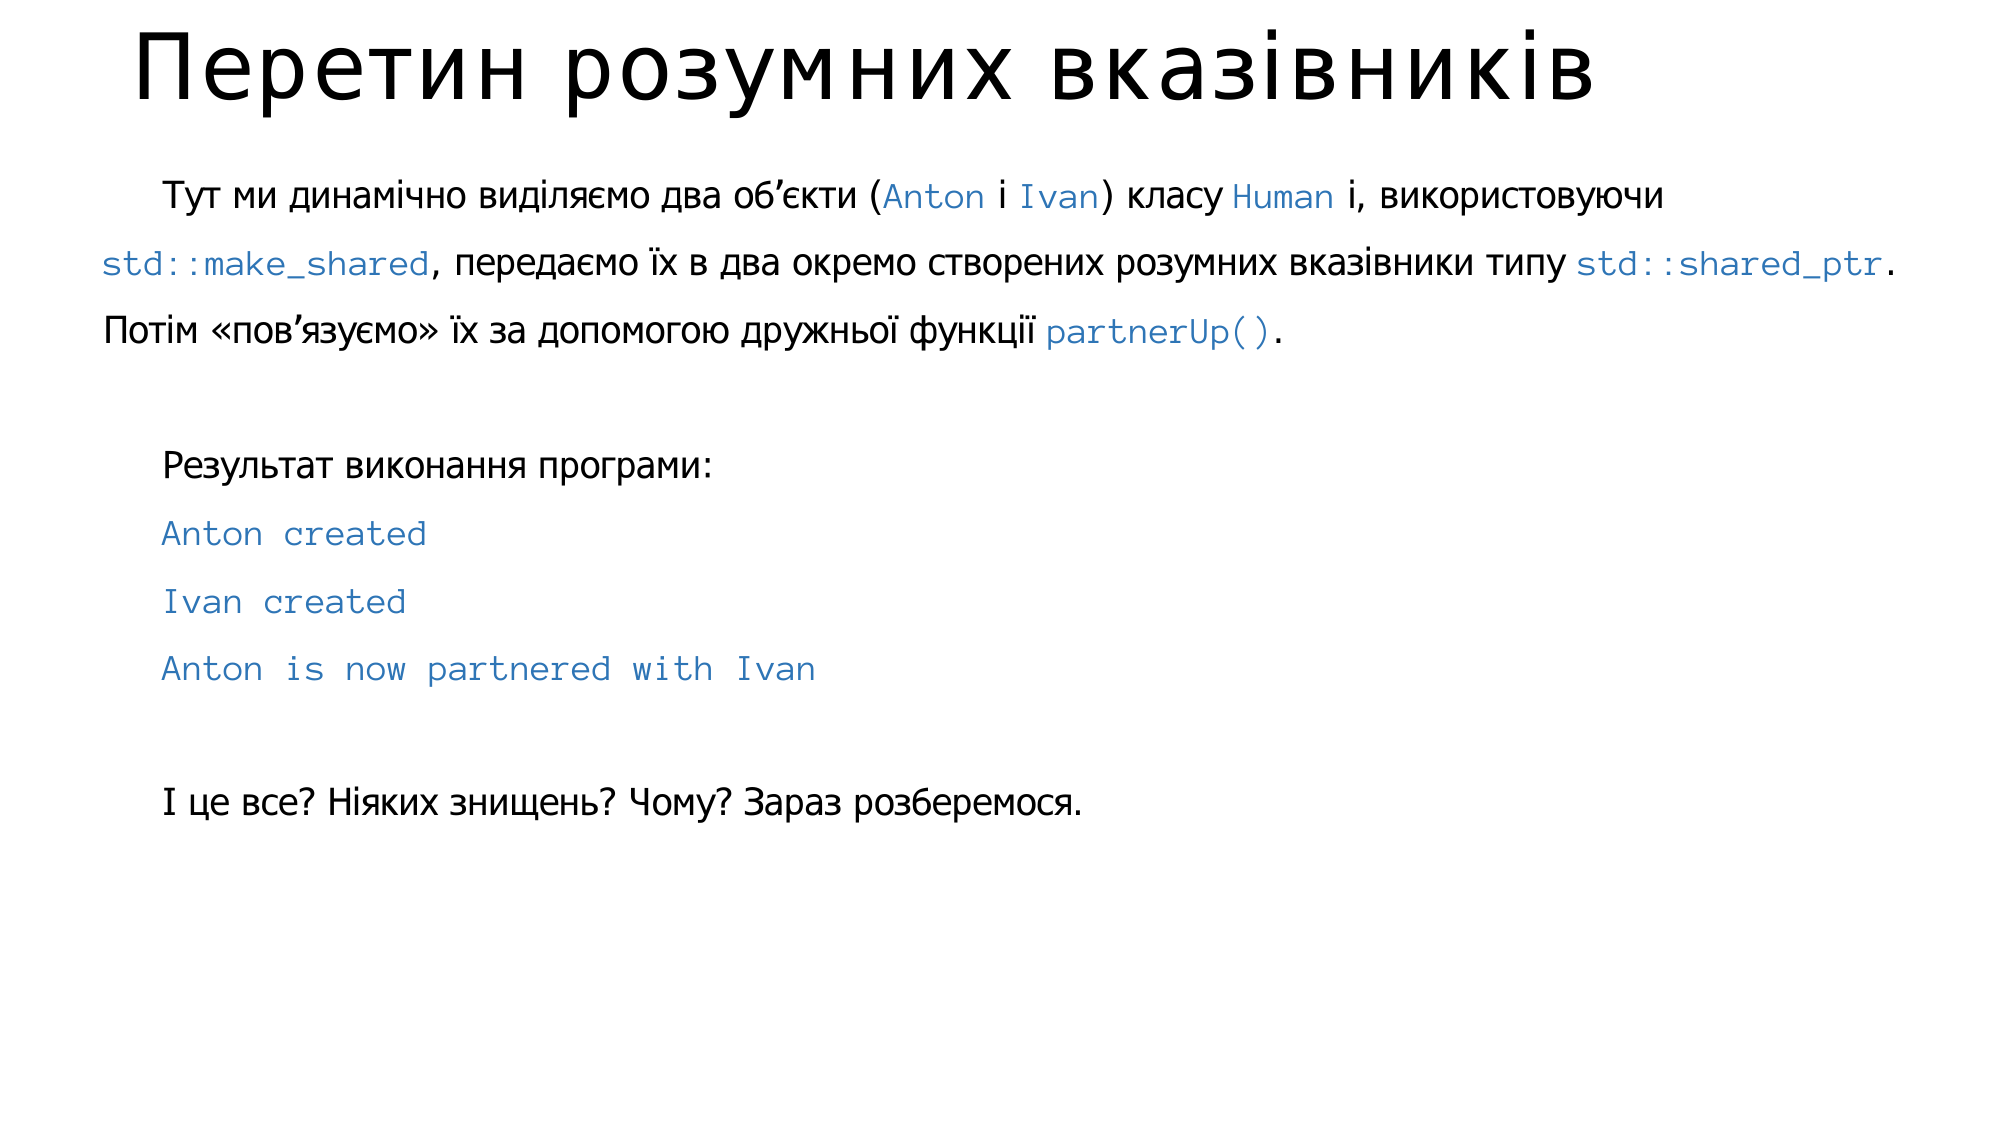

# Перетин розумних вказівників
Тут ми динамічно виділяємо два об’єкти (Anton і Ivan) класу Human і, використовуючи std::make_shared, передаємо їх в два окремо створених розумних вказівники типу std::shared_ptr. Потім «пов’язуємо» їх за допомогою дружньої функції partnerUp().

Результат виконання програми:
Anton created
Ivan created
Anton is now partnered with Ivan

І це все? Ніяких знищень? Чому? Зараз розберемося.